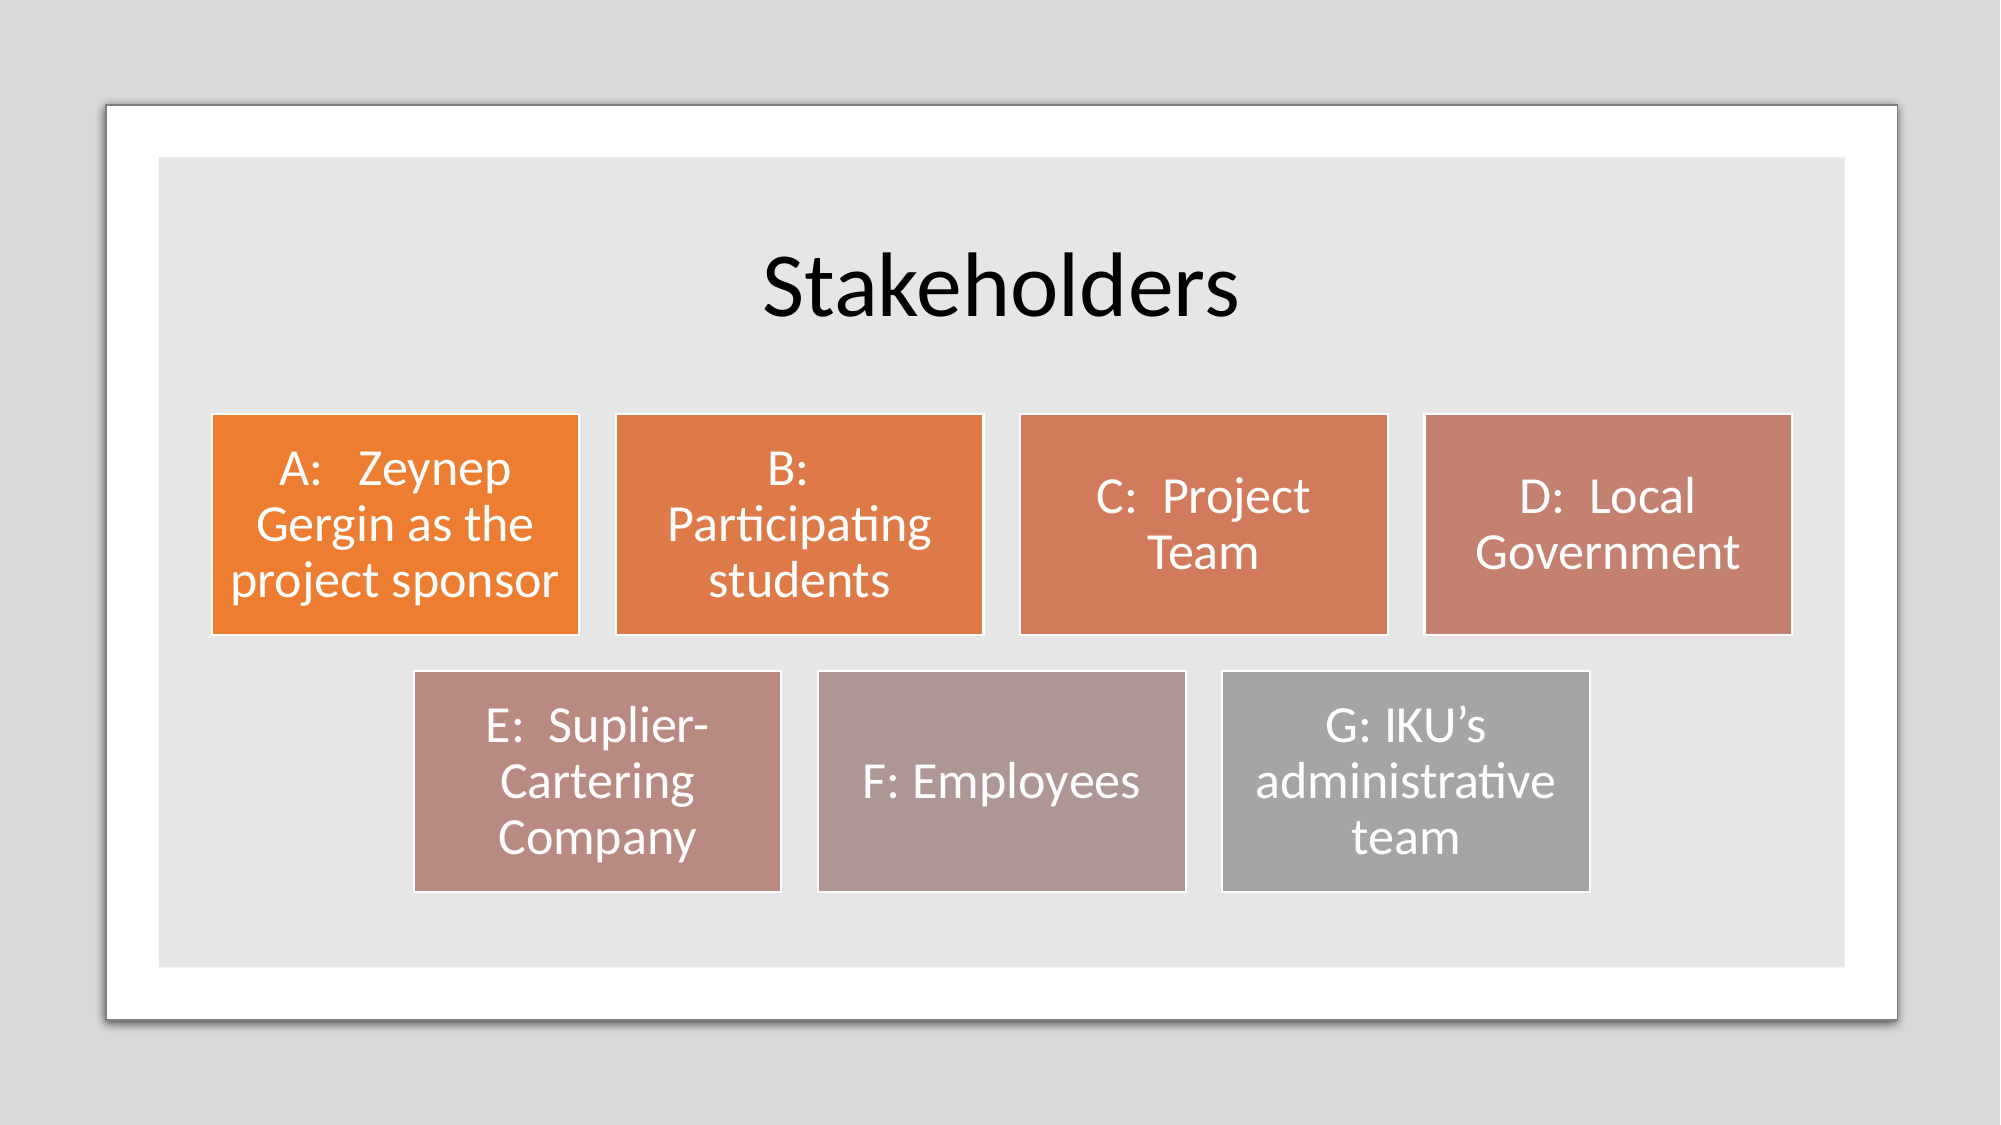

# Stakeholders
A:   Zeynep Gergin as the project sponsor
B:   Participating students
C:  Project Team
D:  Local Government
E:  Suplier- Cartering Company
F: Employees
G: IKU’s administrative team